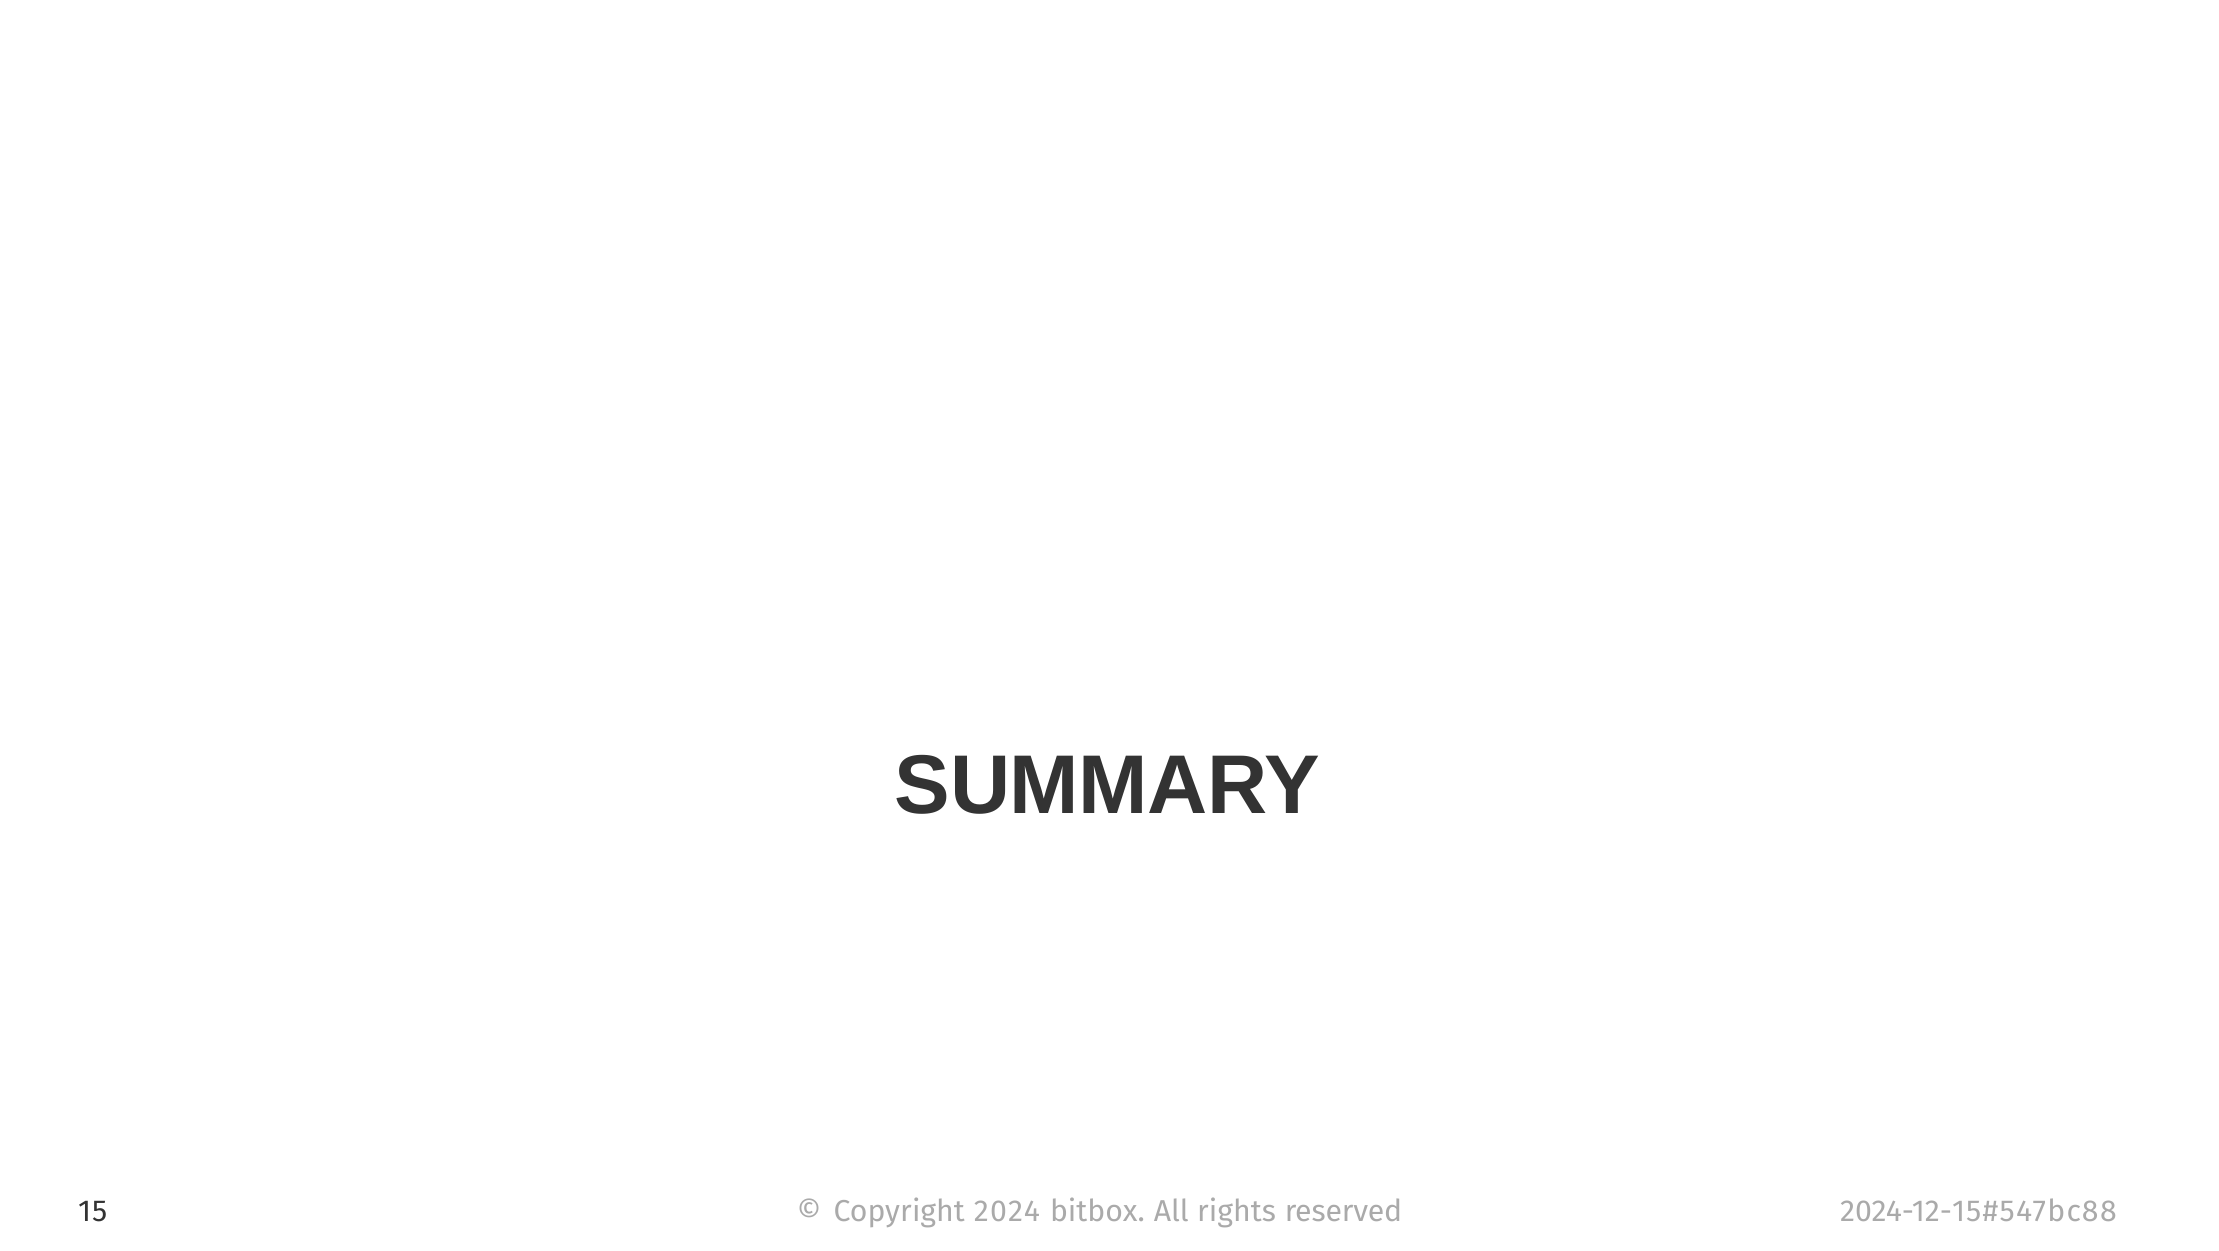

# SUMMARY
15
© Copyright 2024 bitbox. All rights reserved
2024-12-15#547bc88